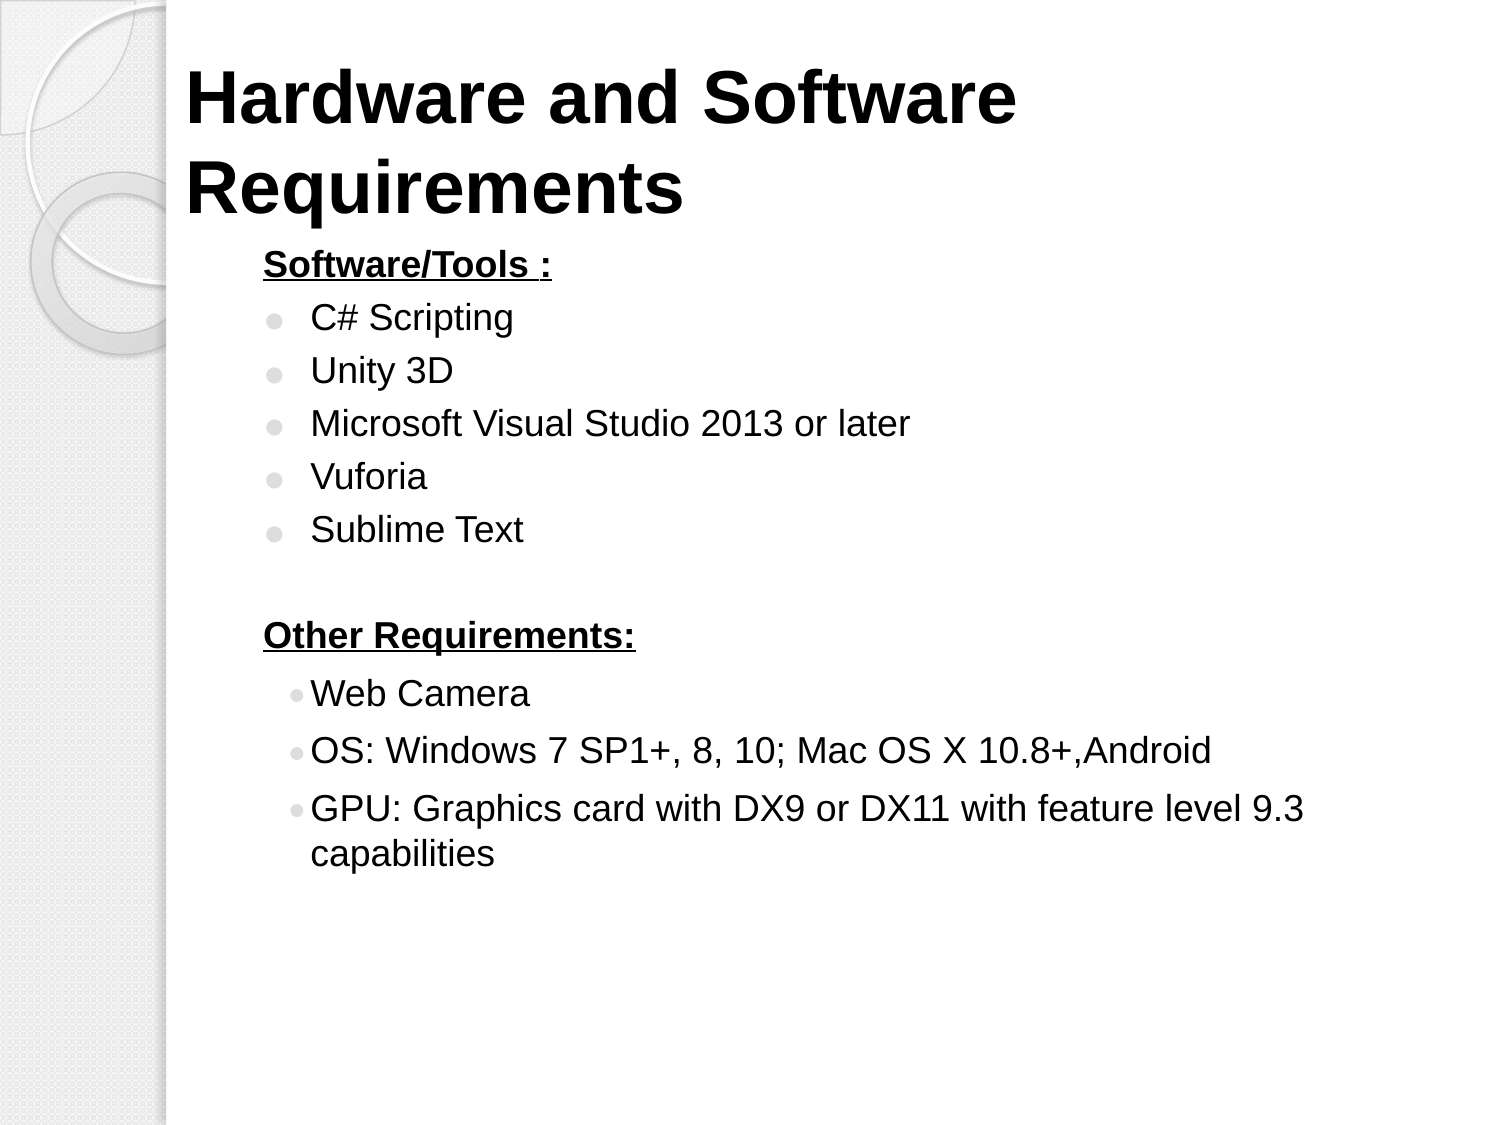

# Hardware and Software Requirements
Software/Tools :
C# Scripting
Unity 3D
Microsoft Visual Studio 2013 or later
Vuforia
Sublime Text

Other Requirements:
Web Camera
OS: Windows 7 SP1+, 8, 10; Mac OS X 10.8+,Android
GPU: Graphics card with DX9 or DX11 with feature level 9.3 capabilities